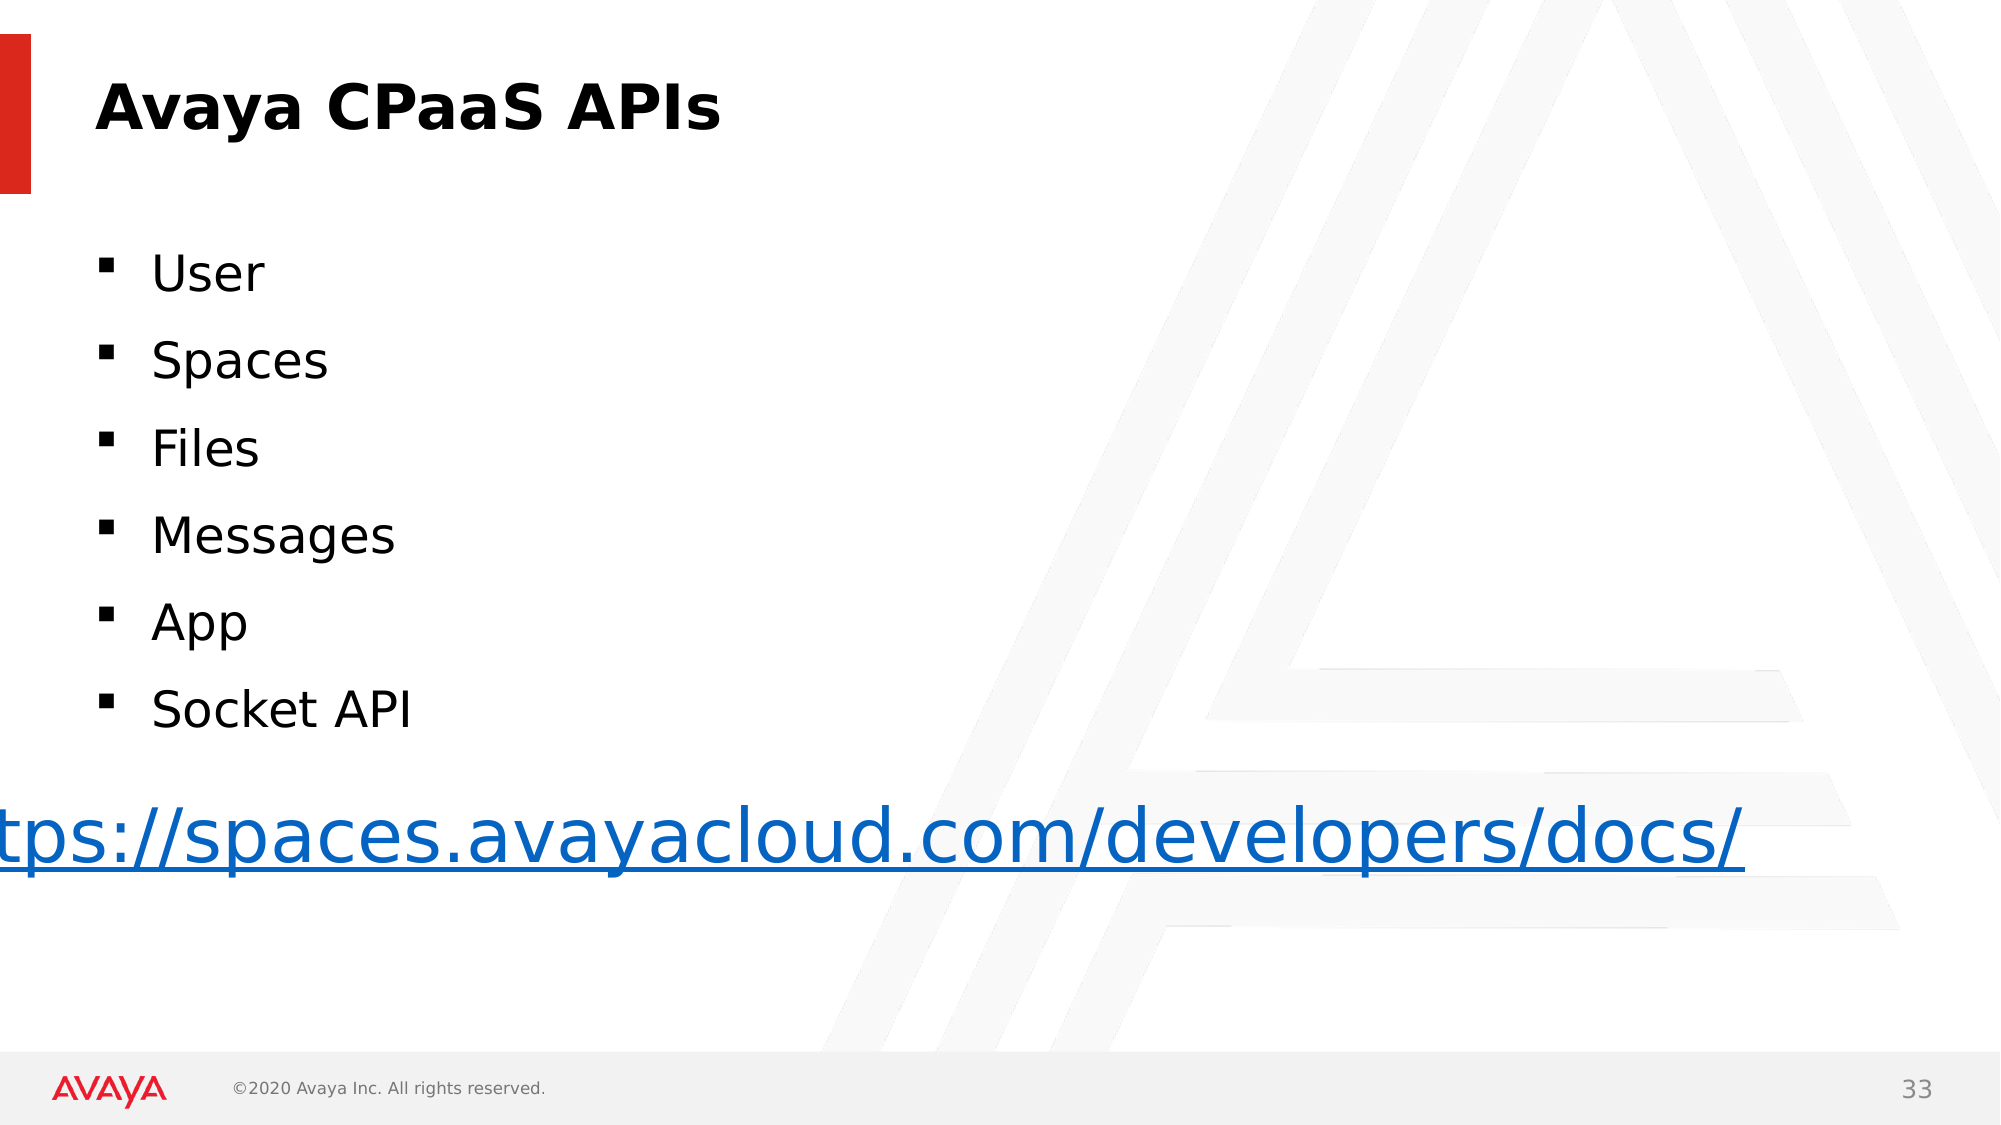

# Avaya CPaaS APIs
User
Spaces
Files
Messages
App
Socket API

https://spaces.avayacloud.com/developers/docs/